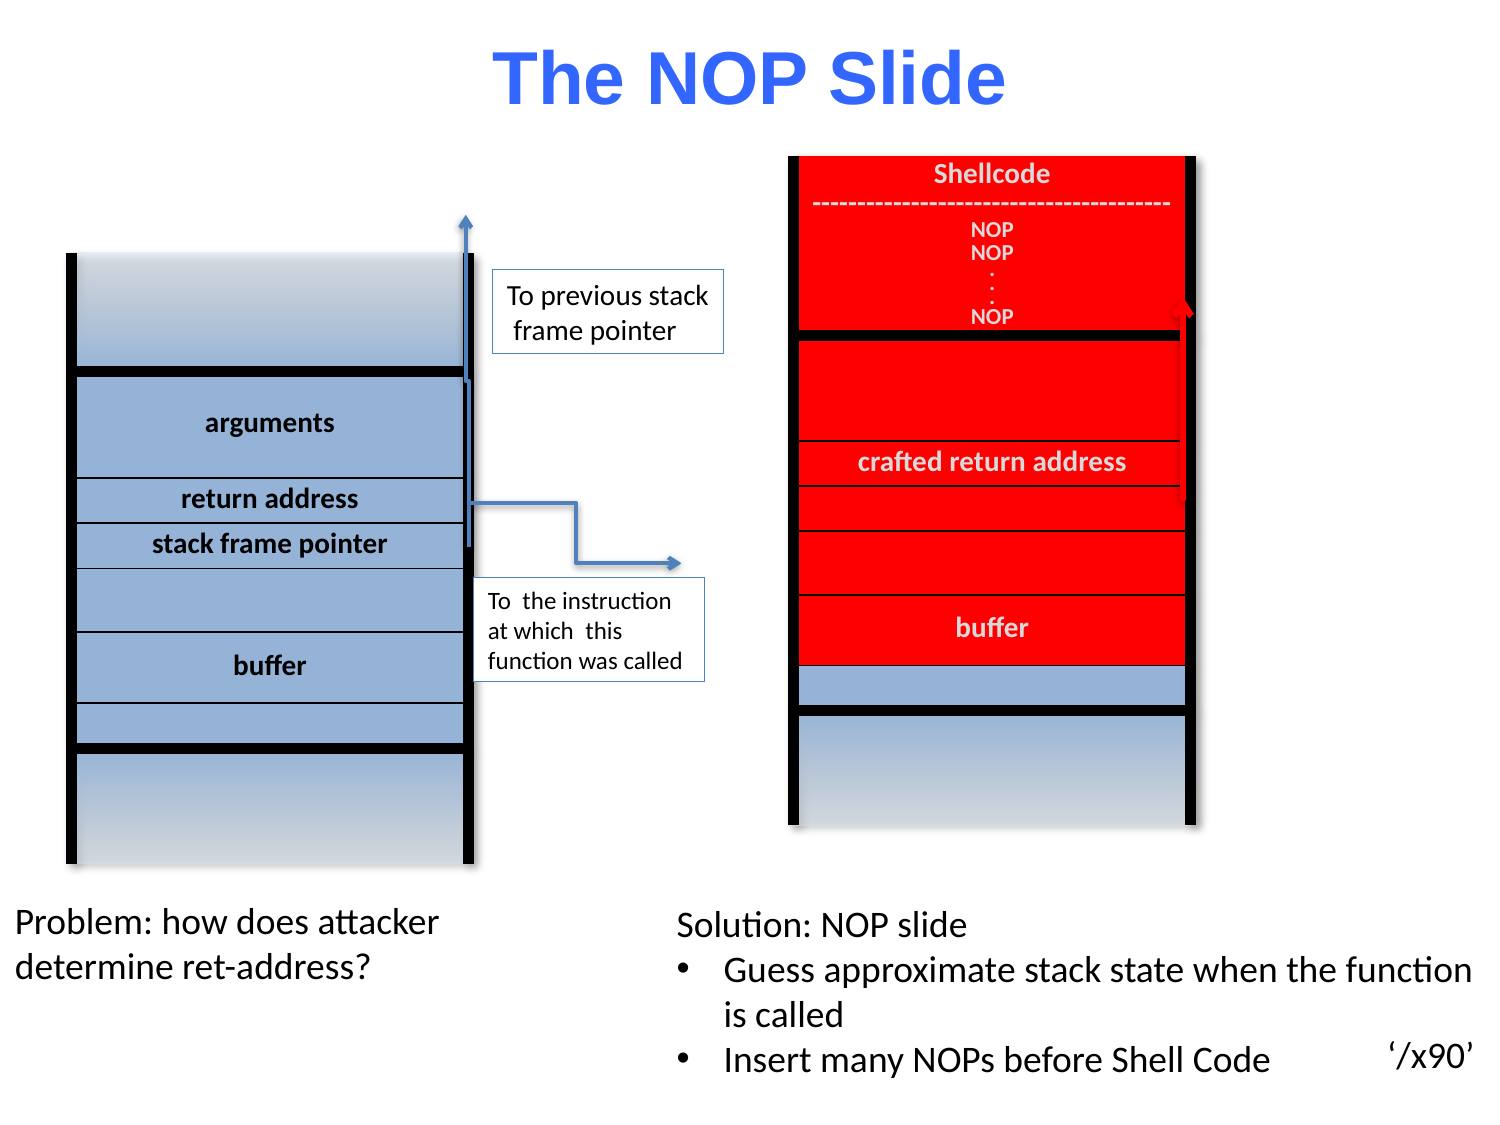

# The NOP Slide
| Shellcode ---------------------------------------- NOP NOP . . . NOP |
| --- |
|  |
| crafted return address |
|  |
|  |
| buffer |
|  |
|  |

To previous stack
 frame pointer

To  the instruction at which  this function was called

|  |
| --- |
| arguments |
| return address |
| stack frame pointer |
|  |
| buffer |
|  |
|  |
Problem: how does attacker determine ret-address?
Solution: NOP slide
Guess approximate stack state when the function is called
Insert many NOPs before Shell Code
‘/x90’